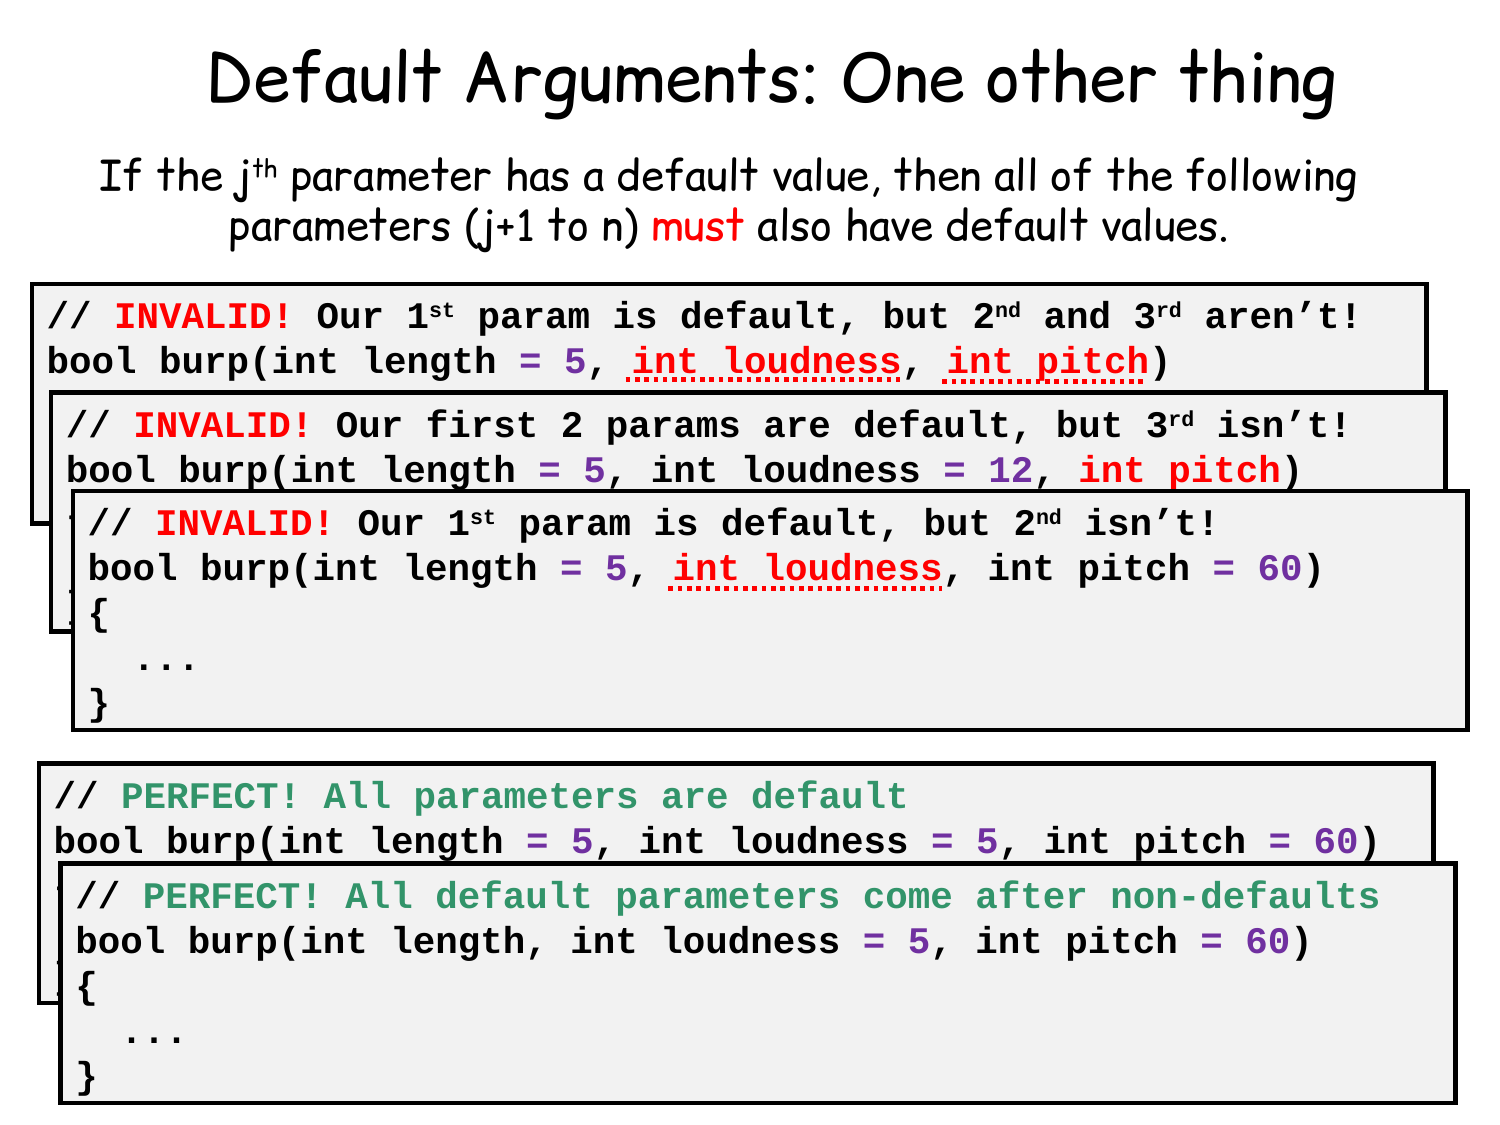

# Default Arguments: One other thing
If the jth parameter has a default value, then all of the following parameters (j+1 to n) must also have default values.
// INVALID! Our 1st param is default, but 2nd and 3rd aren’t!
bool burp(int length = 5, int loudness, int pitch)
{
  ...
}

// INVALID! Our first 2 params are default, but 3rd isn’t!
bool burp(int length = 5, int loudness = 12, int pitch)
{
  ...
}

// INVALID! Our 1st param is default, but 2nd isn’t!
bool burp(int length = 5, int loudness, int pitch = 60)
{
  ...
}

// PERFECT! All parameters are default
bool burp(int length = 5, int loudness = 5, int pitch = 60)
{
  ...
}

// PERFECT! All default parameters come after non-defaults
bool burp(int length, int loudness = 5, int pitch = 60)
{
  ...
}